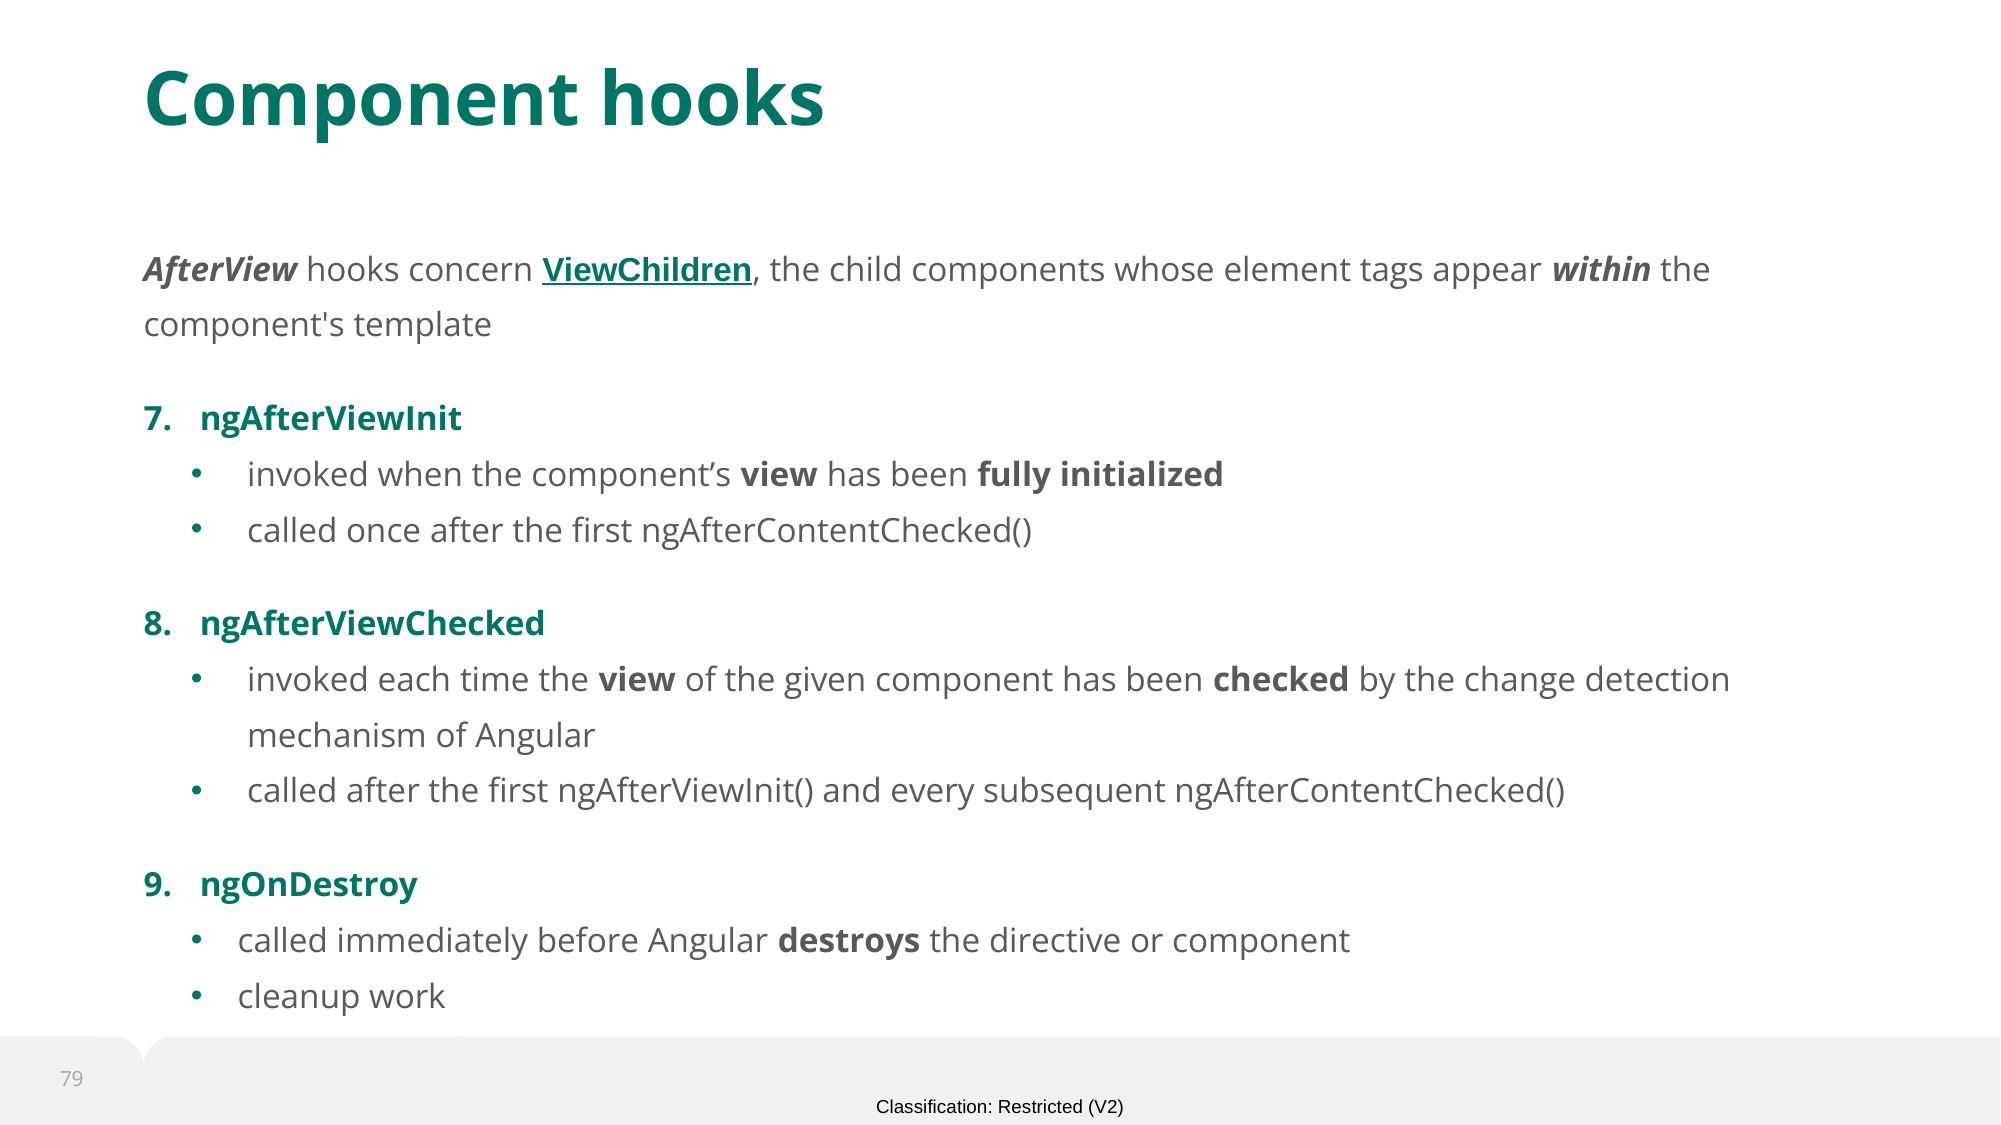

# Component hooks
AfterView hooks concern ViewChildren, the child components whose element tags appear within the component's template
ngAfterViewInit
invoked when the component’s view has been fully initialized
called once after the first ngAfterContentChecked()
ngAfterViewChecked
invoked each time the view of the given component has been checked by the change detection mechanism of Angular
called after the first ngAfterViewInit() and every subsequent ngAfterContentChecked()
ngOnDestroy
called immediately before Angular destroys the directive or component
cleanup work

79